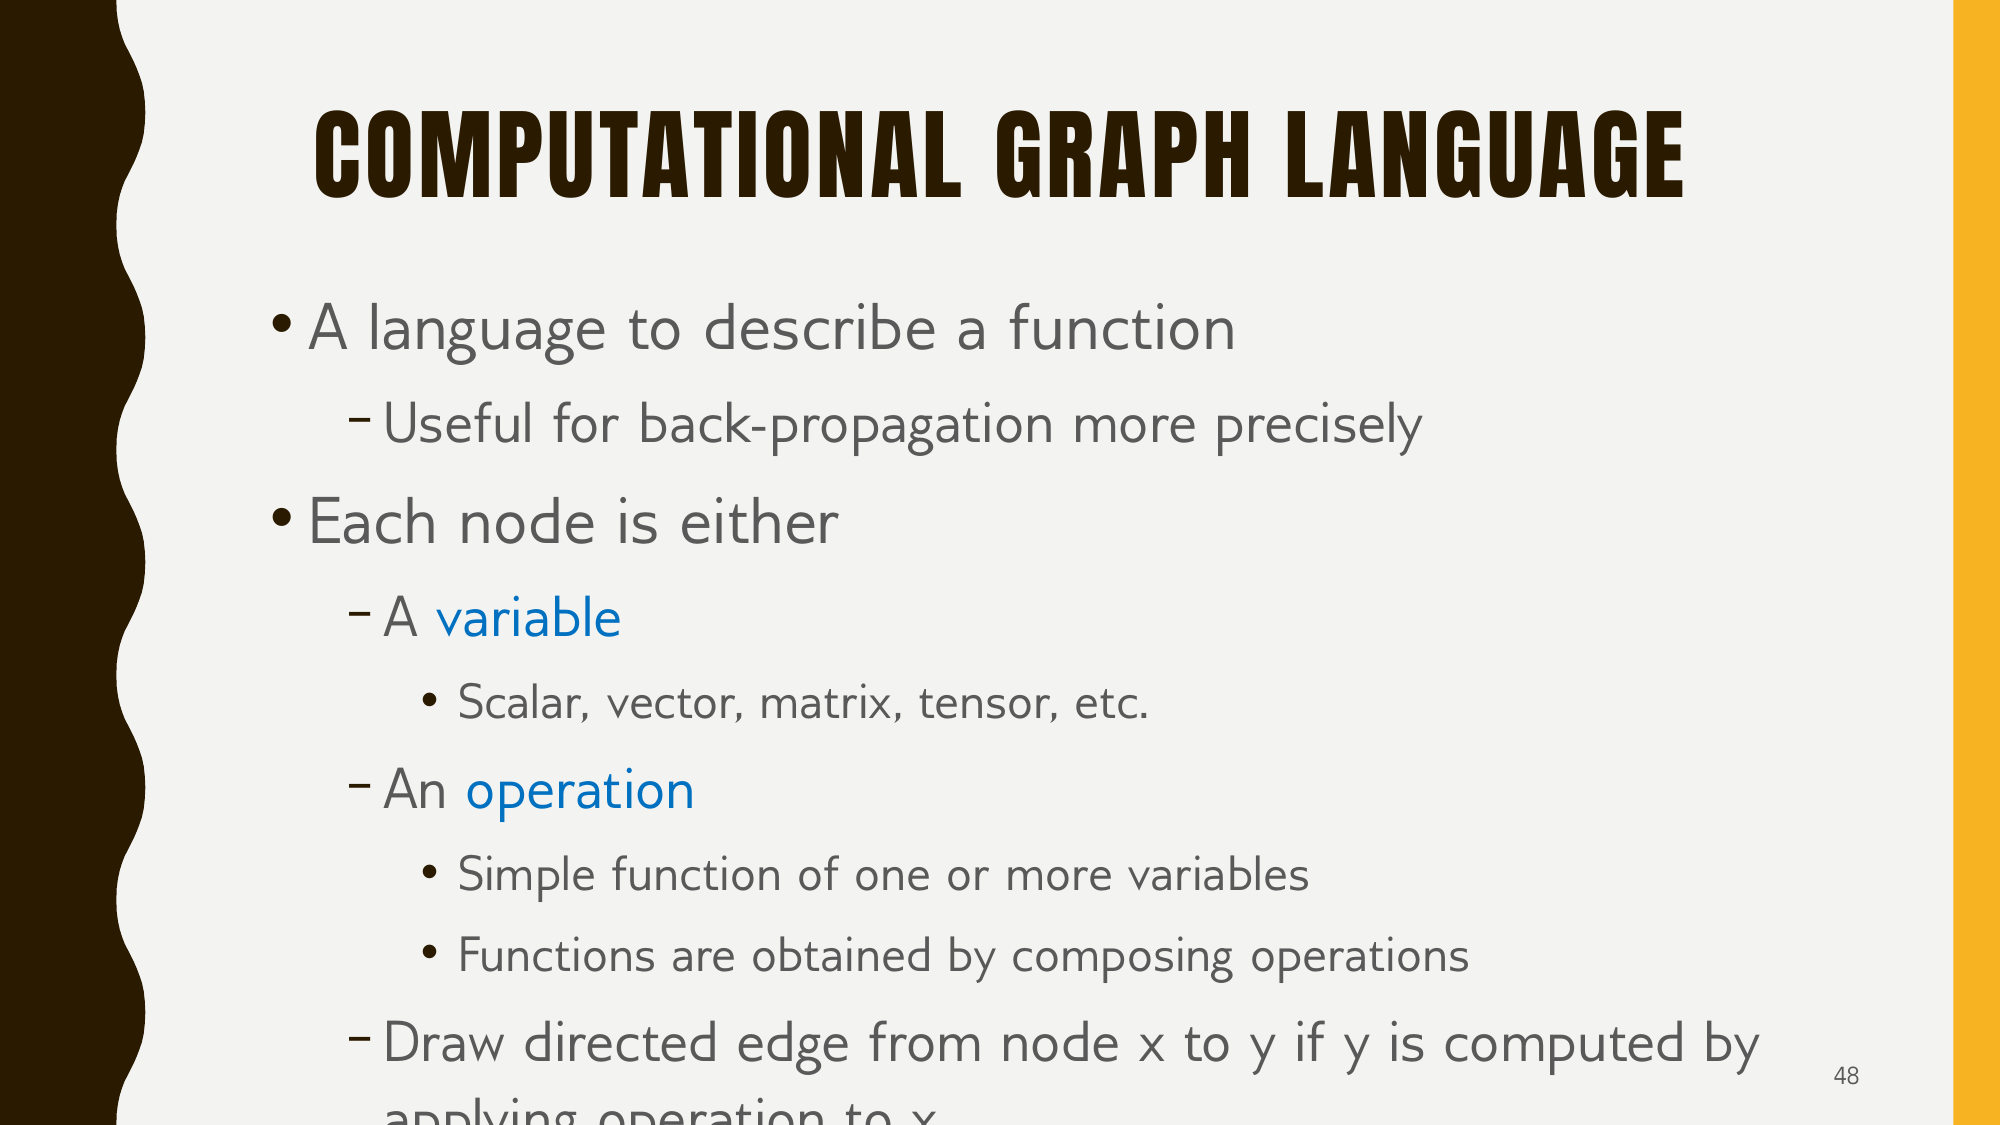

# Computational Graph Language
A language to describe a function
Useful for back-propagation more precisely
Each node is either
A variable
Scalar, vector, matrix, tensor, etc.
An operation
Simple function of one or more variables
Functions are obtained by composing operations
Draw directed edge from node x to y if y is computed by applying operation to x
48